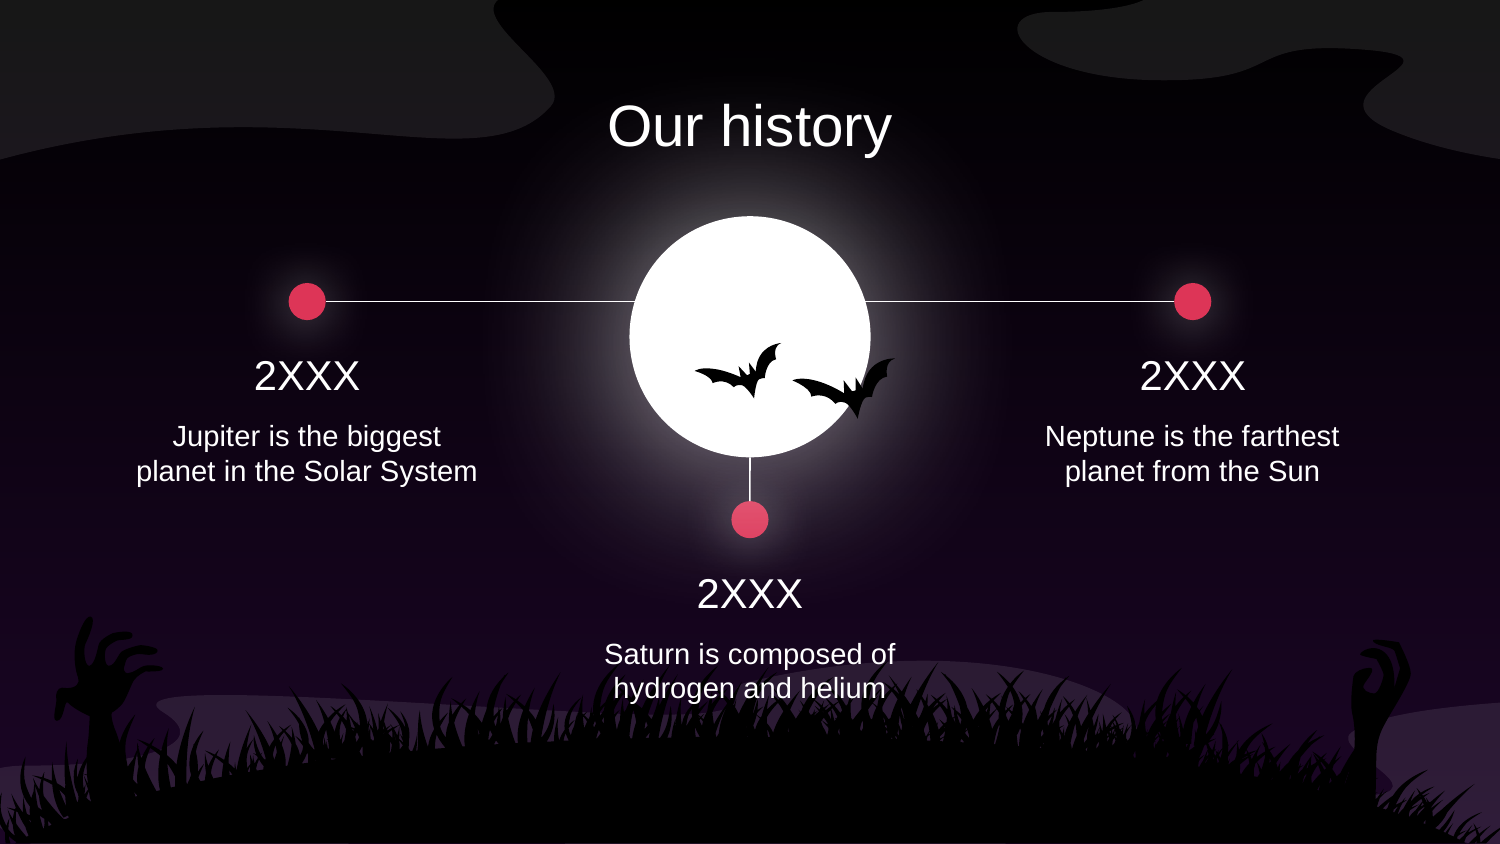

# Our history

2XXX
2XXX
Jupiter is the biggest planet in the Solar System
Neptune is the farthest planet from the Sun

2XXX
Saturn is composed of hydrogen and helium